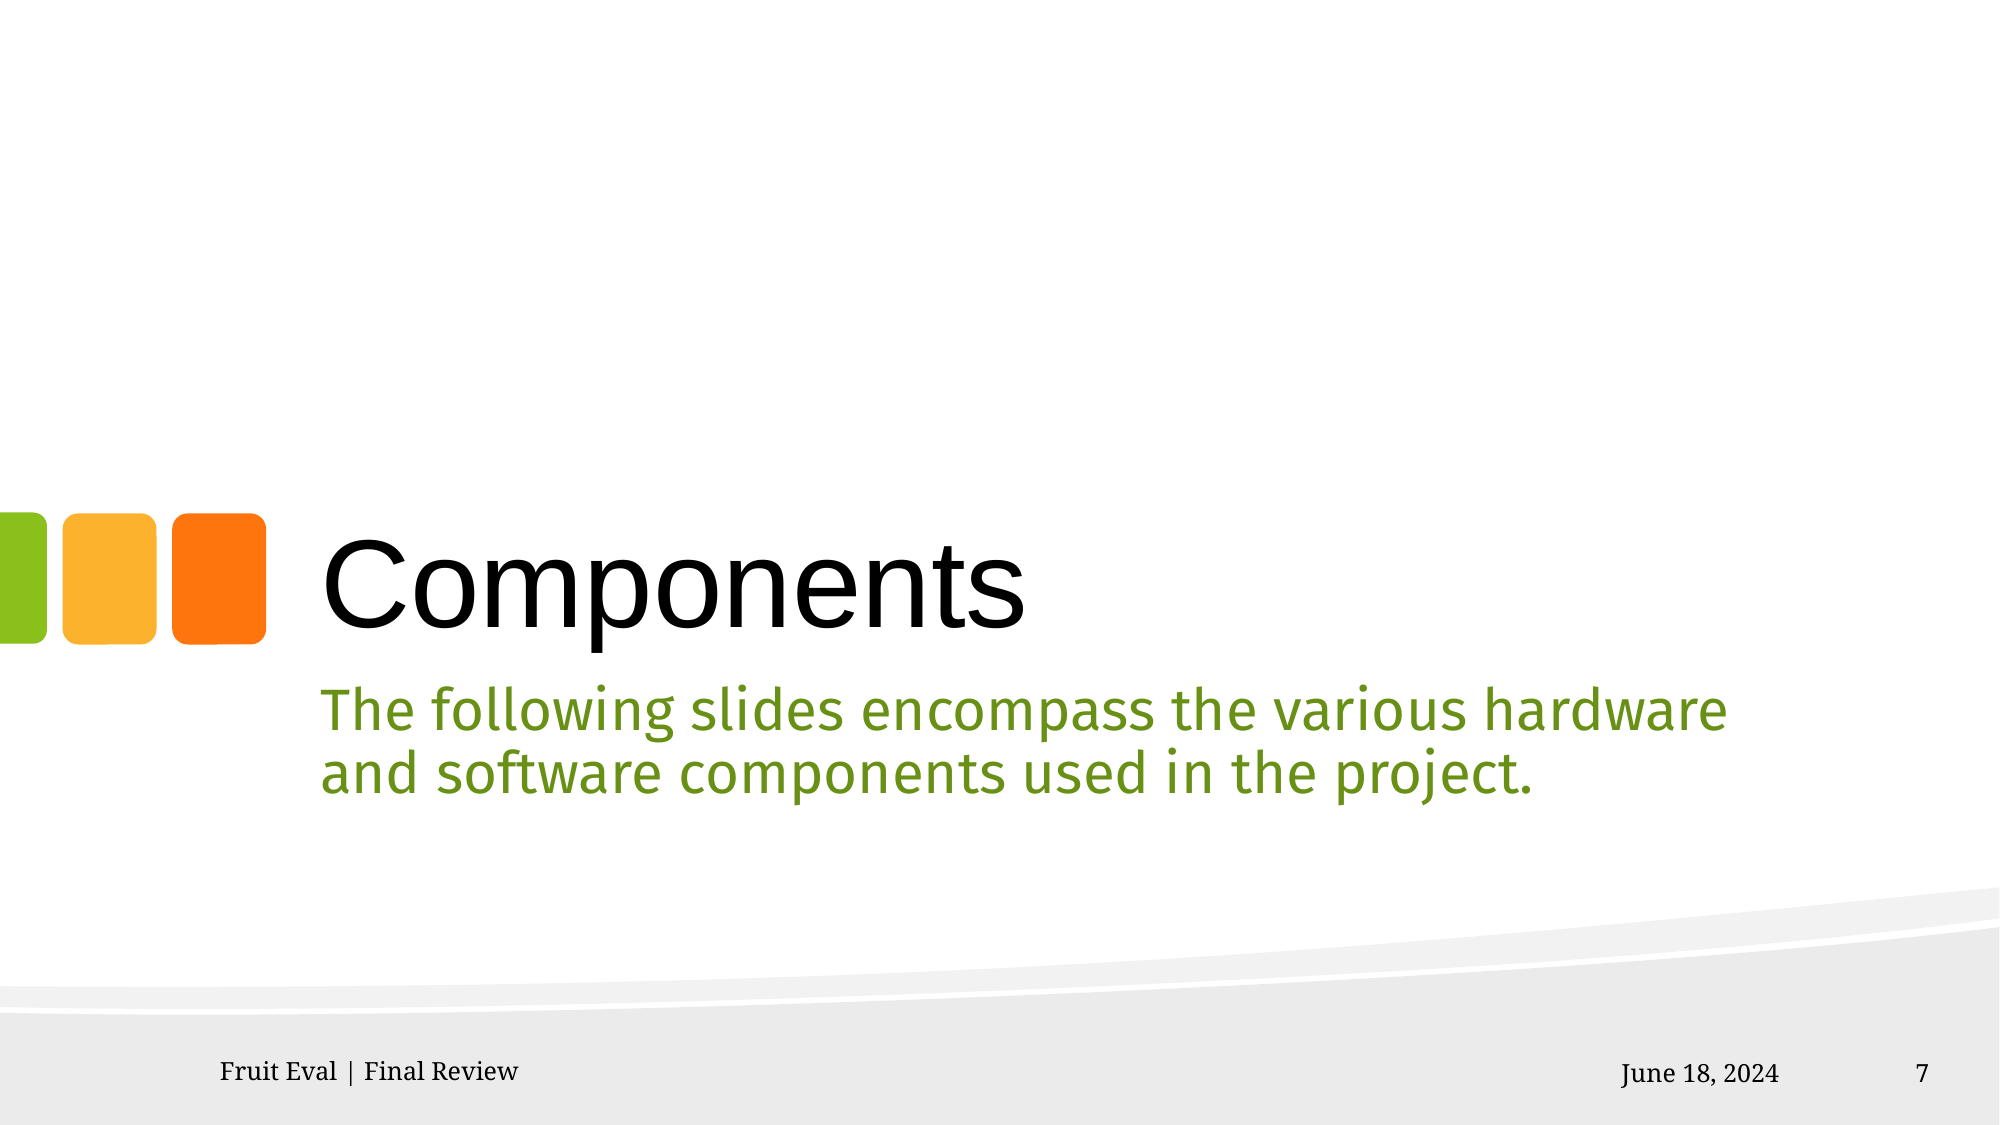

# Components
The following slides encompass the various hardware and software components used in the project.
Fruit Eval | Final Review
June 18, 2024
7